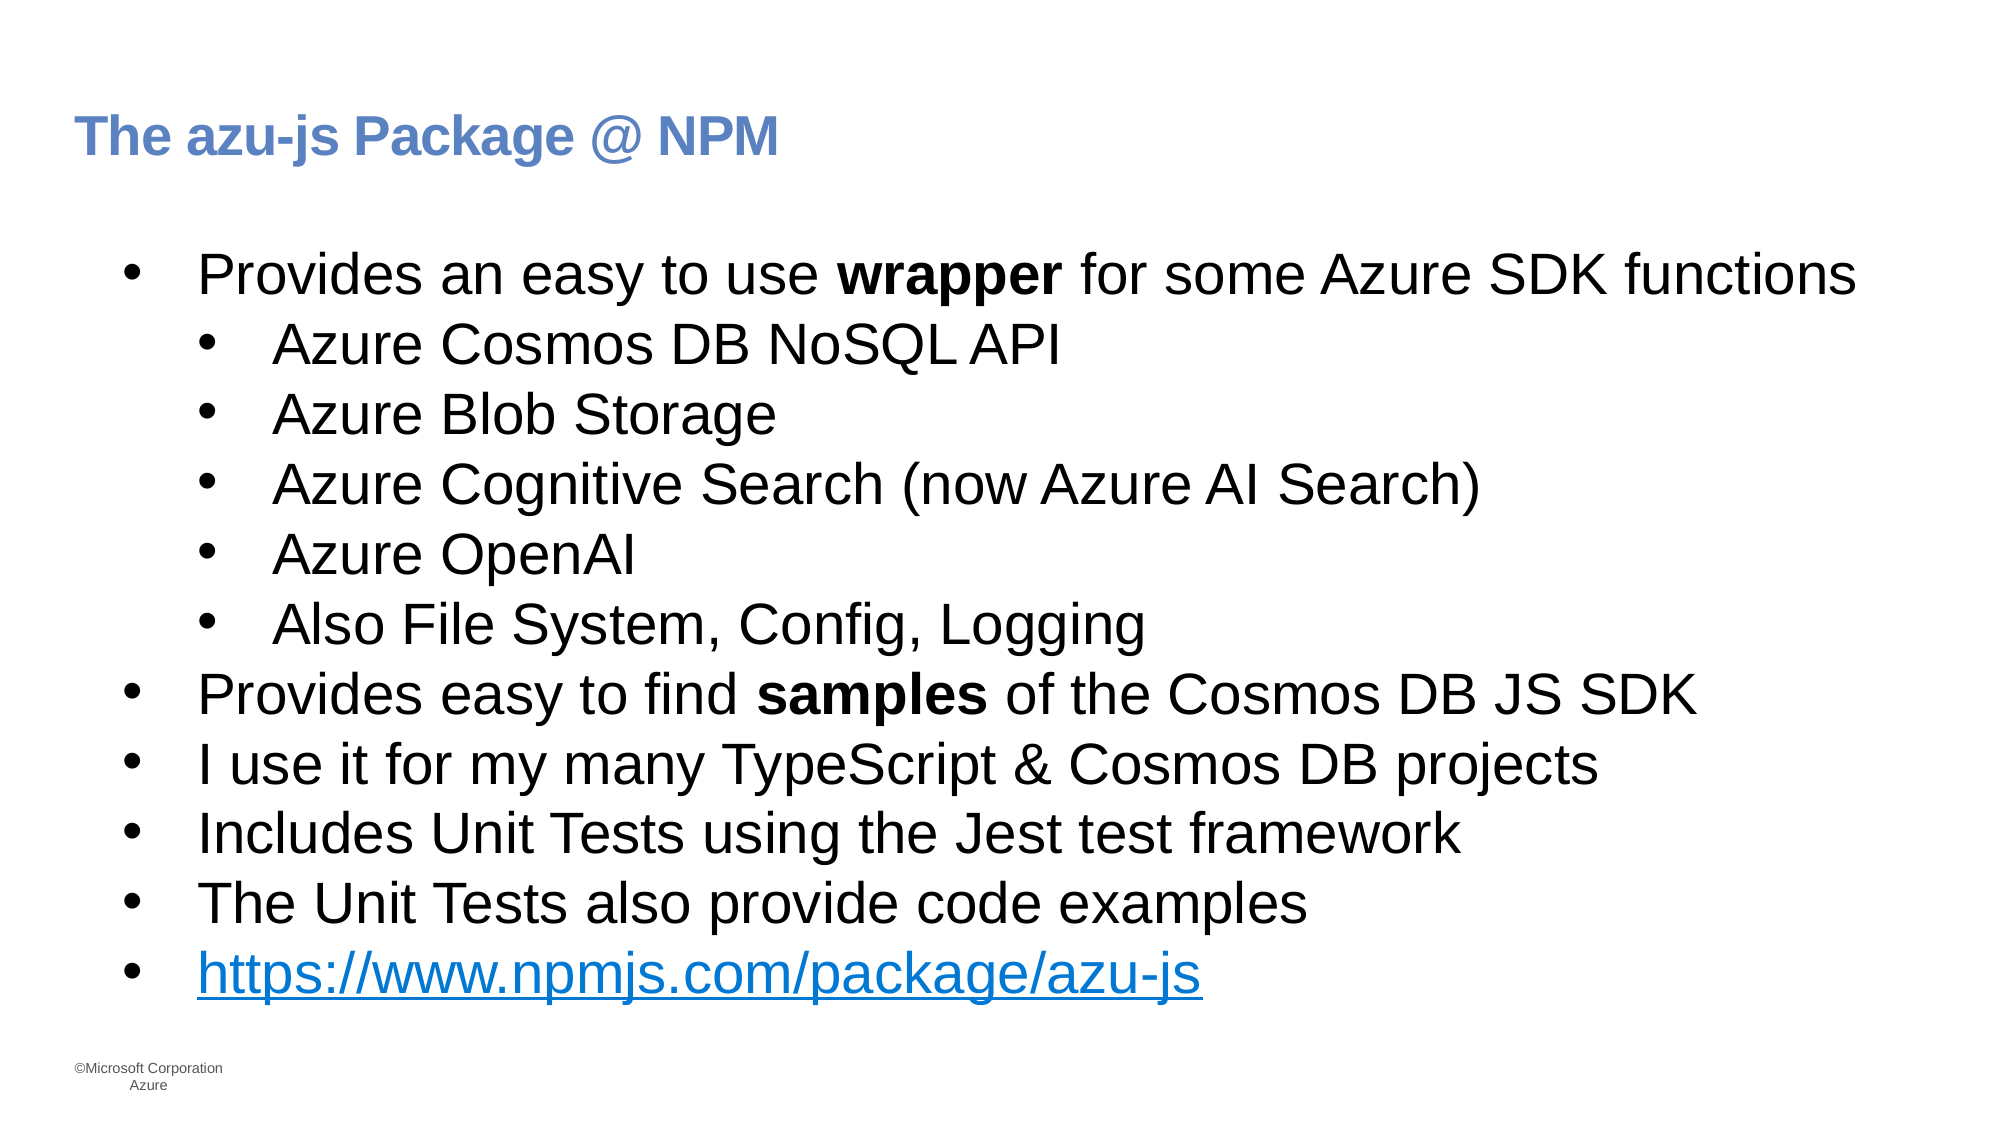

# The azu-js Package @ NPM

Provides an easy to use wrapper for some Azure SDK functions
Azure Cosmos DB NoSQL API
Azure Blob Storage
Azure Cognitive Search (now Azure AI Search)
Azure OpenAI
Also File System, Config, Logging
Provides easy to find samples of the Cosmos DB JS SDK
I use it for my many TypeScript & Cosmos DB projects
Includes Unit Tests using the Jest test framework
The Unit Tests also provide code examples
https://www.npmjs.com/package/azu-js